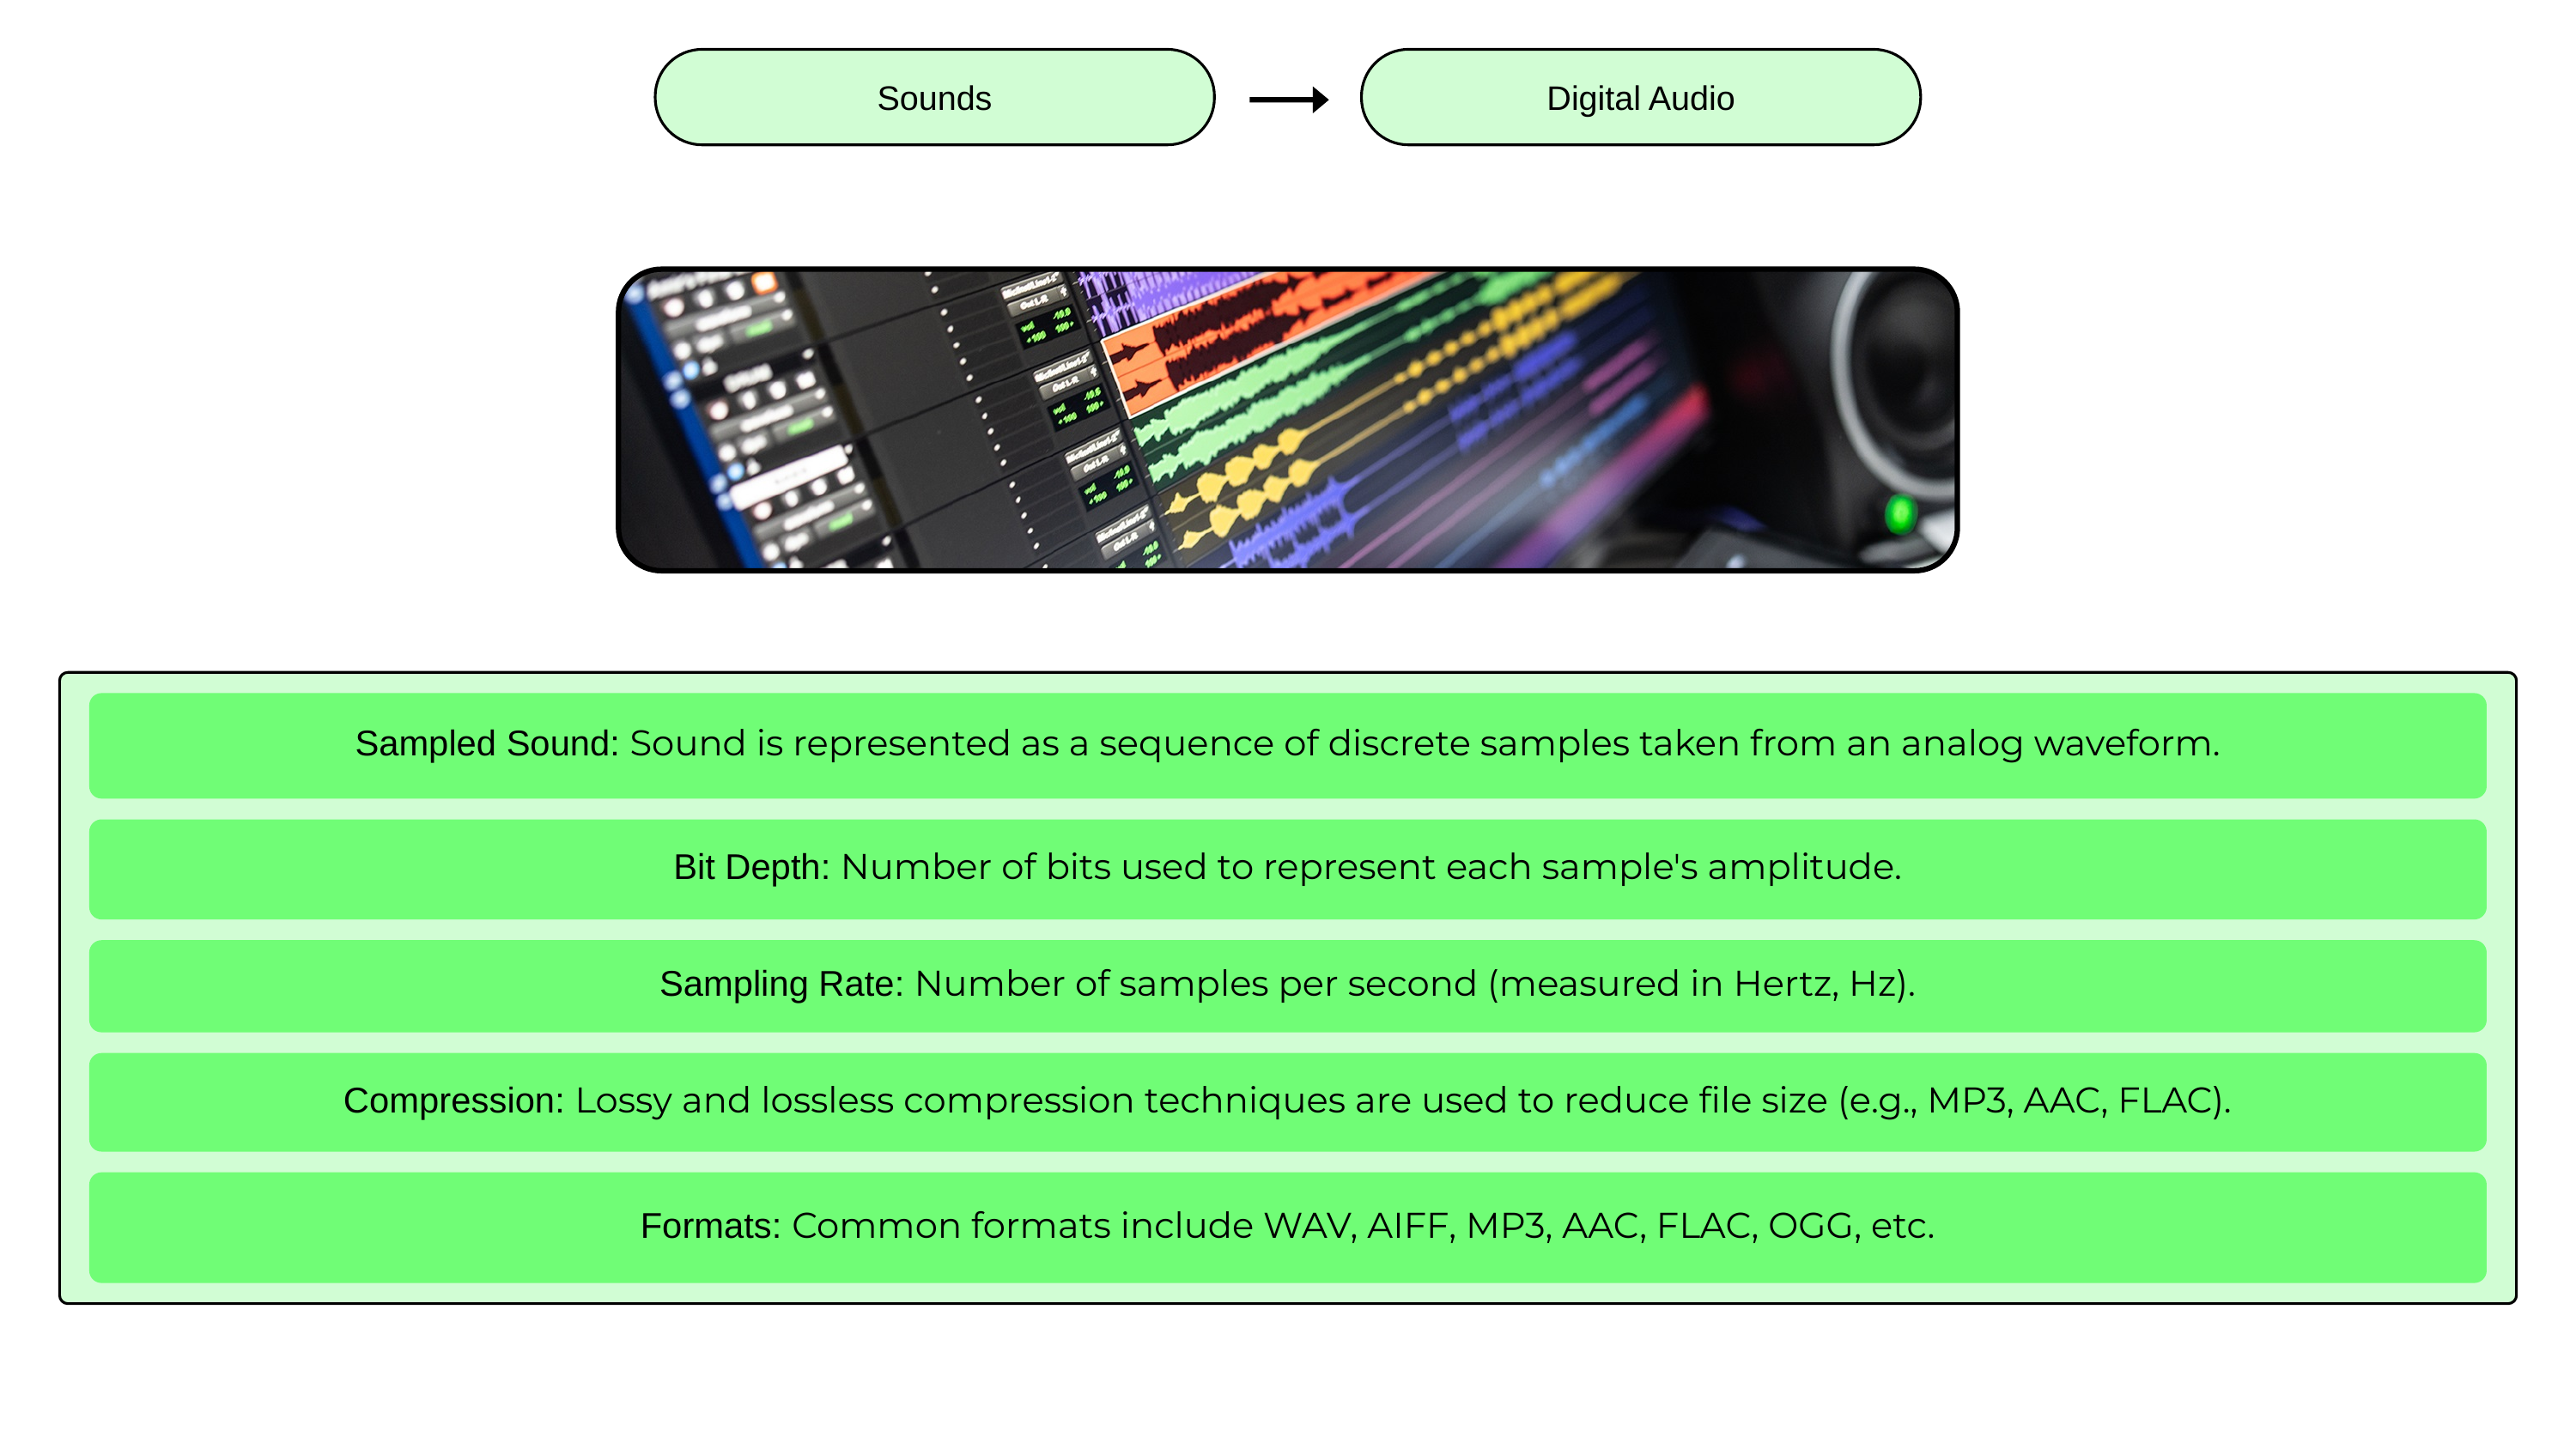

Sounds

Digital Audio

Sampled Sound: Sound is represented as a sequence of discrete samples taken from an analog waveform.

Bit Depth: Number of bits used to represent each sample's amplitude.

Sampling Rate: Number of samples per second (measured in Hertz, Hz).

Compression: Lossy and lossless compression techniques are used to reduce file size (e.g., MP3, AAC, FLAC).

Formats: Common formats include WAV, AIFF, MP3, AAC, FLAC, OGG, etc.